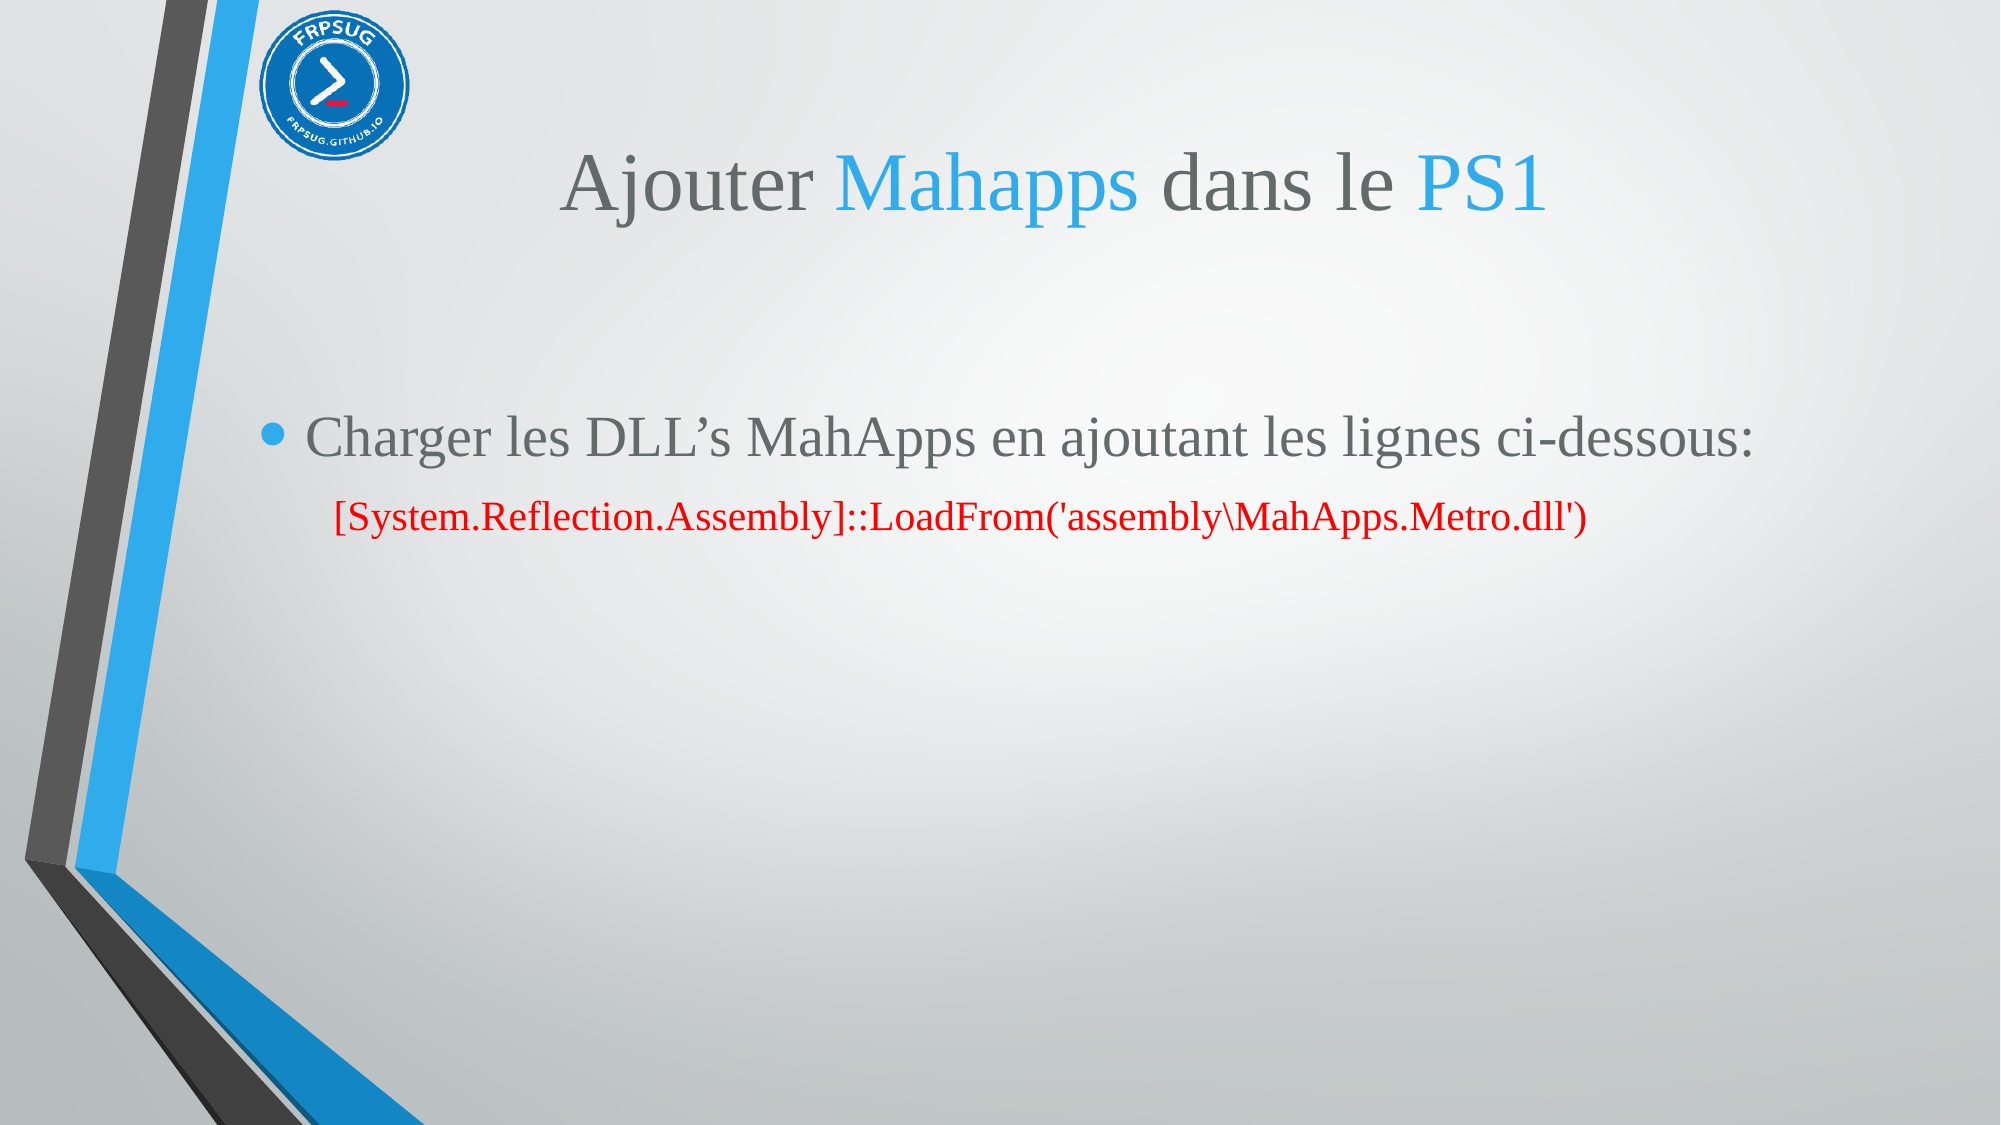

# Ajouter Mahapps dans le PS1
Charger les DLL’s MahApps en ajoutant les lignes ci-dessous:
[System.Reflection.Assembly]::LoadFrom('assembly\MahApps.Metro.dll')